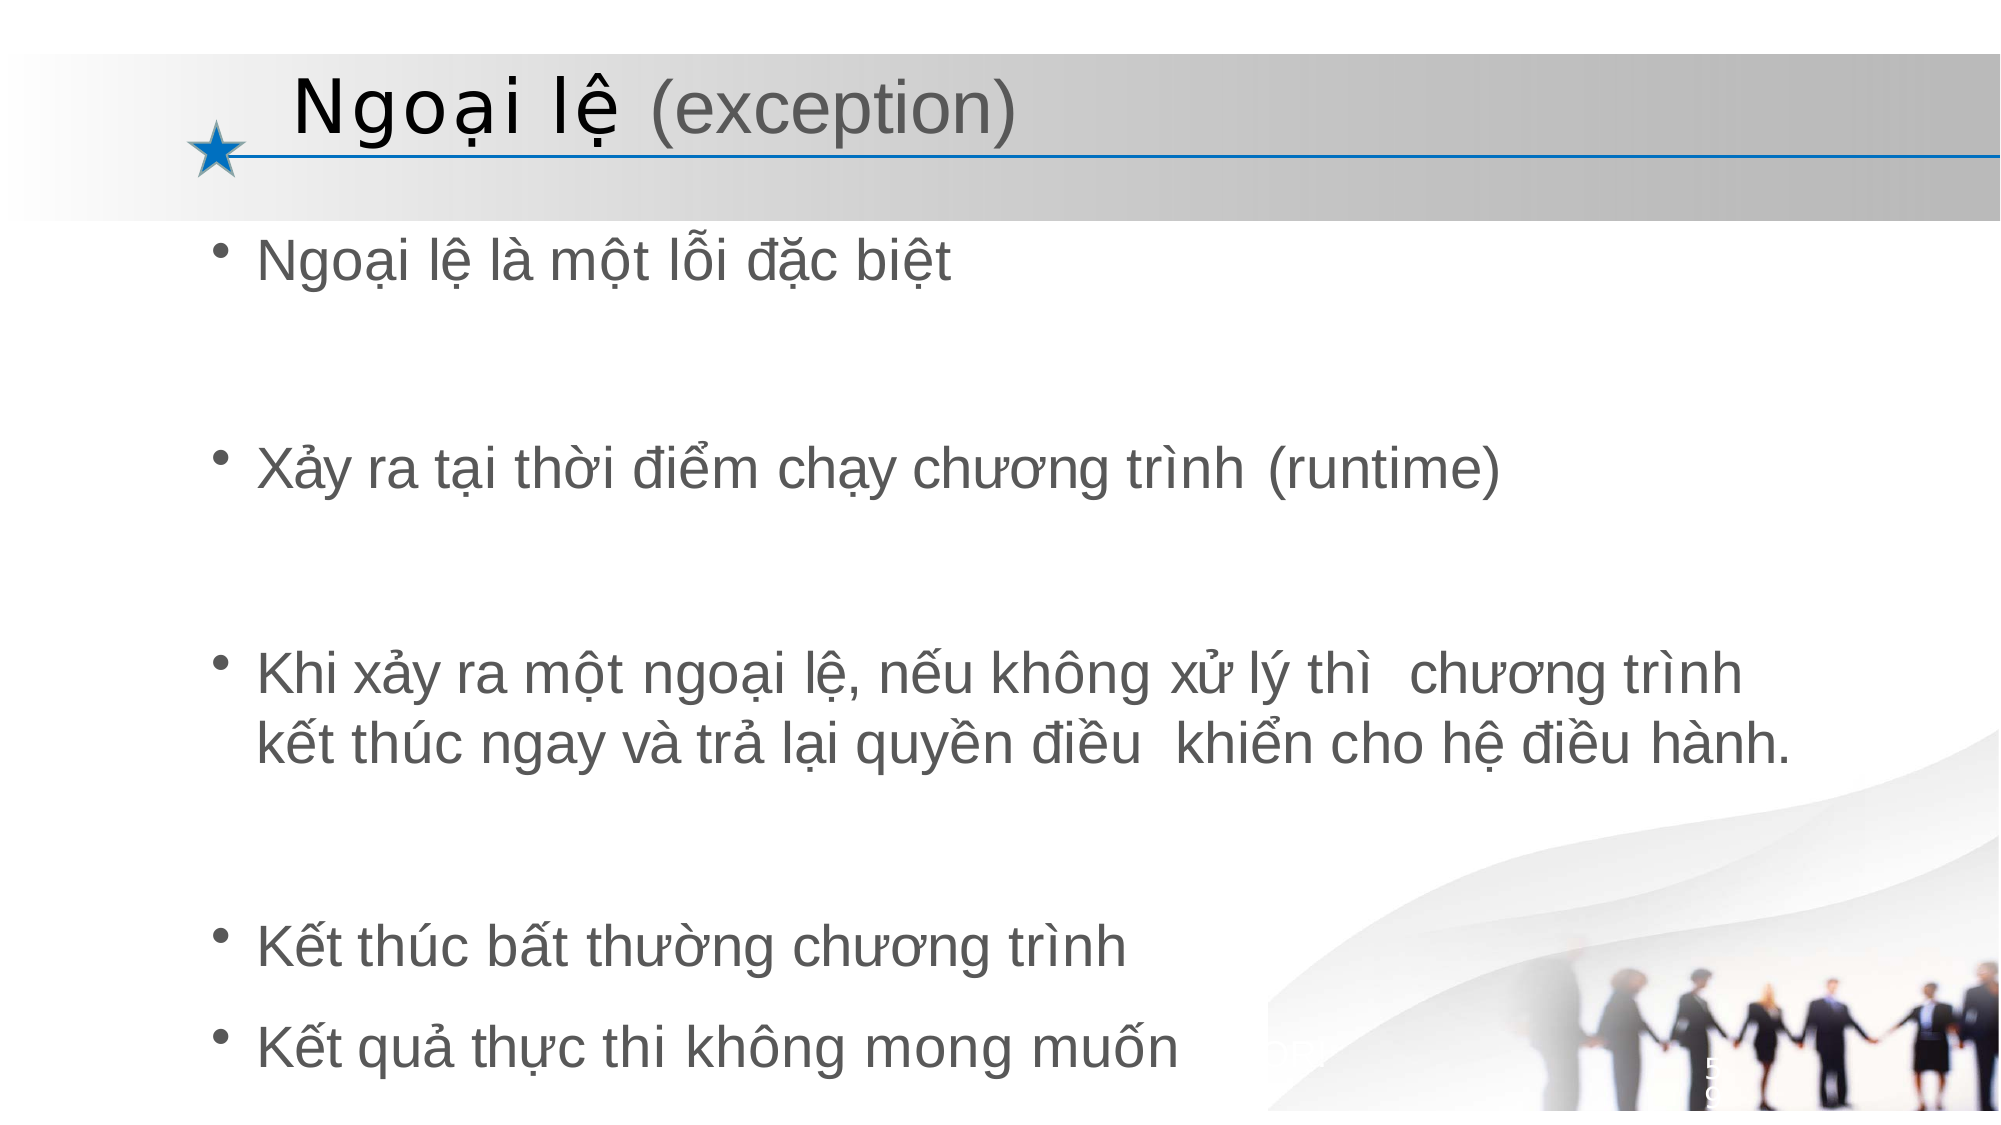

# Ngoại lệ (exception)
Ngoại lệ là một lỗi đặc biệt

Xảy ra tại thời điểm chạy chương trình (runtime)

Khi xảy ra một ngoại lệ, nếu không xử lý thì  chương trình kết thúc ngay và trả lại quyền điều  khiển cho hệ điều hành.

Kết thúc bất thường chương trình
Kết quả thực thi không mong muốnERROR!
59